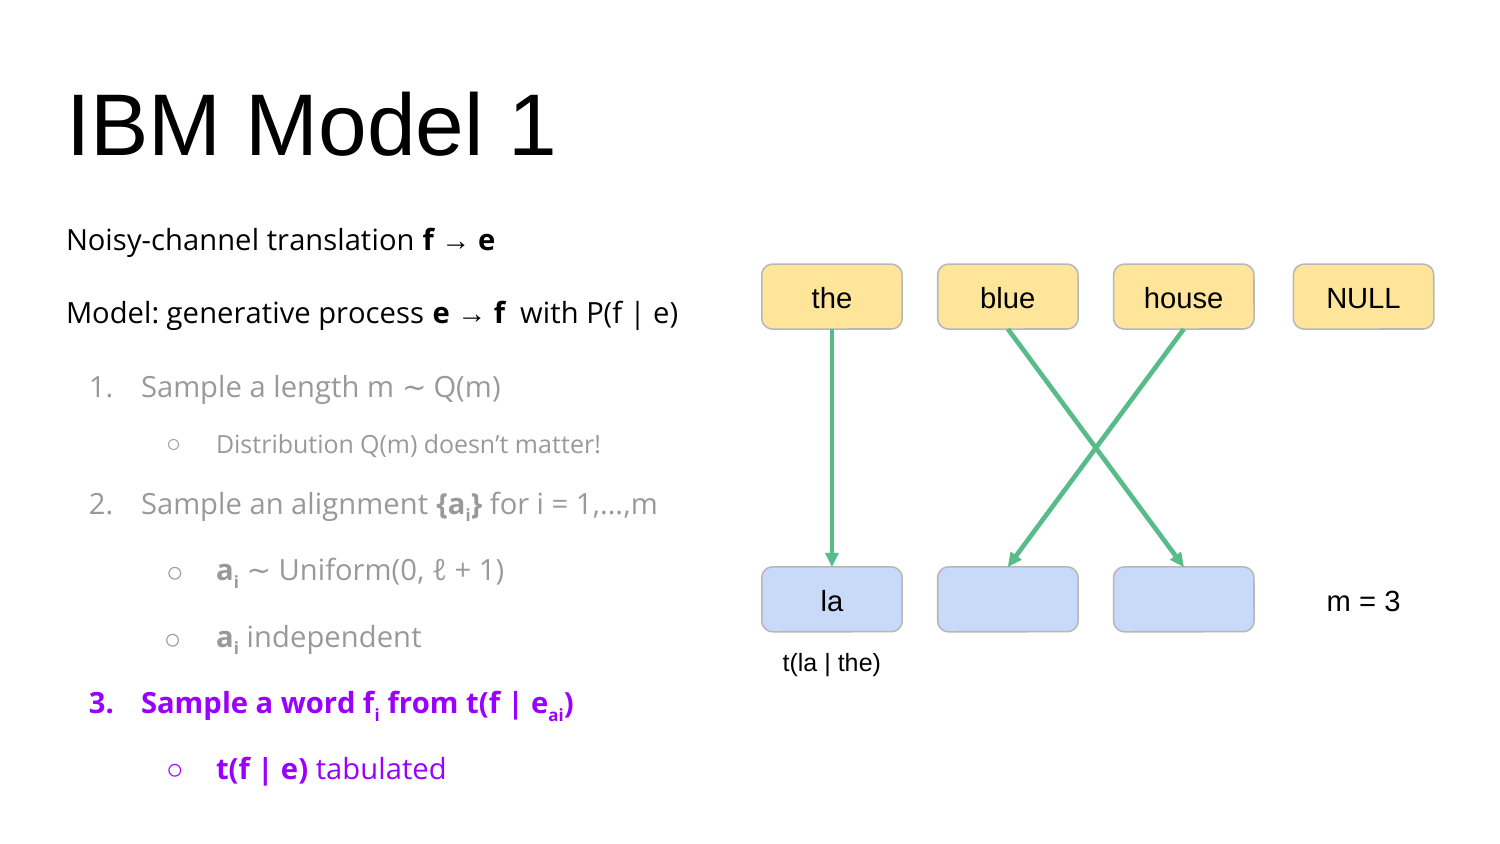

# IBM Model 1
Noisy-channel translation f → e
Model: generative process e → f  with P(f | e)
Sample a length m ∼ Q(m)
Distribution Q(m) doesn’t matter!
Sample an alignment {ai} for i = 1,...,m
ai ∼ Uniform(0, ℓ + 1)
ai independent
Sample a word fi from t(f | eai)
t(f | e) tabulated
the
blue
house
la

NULL
m = 3
t(la | the)